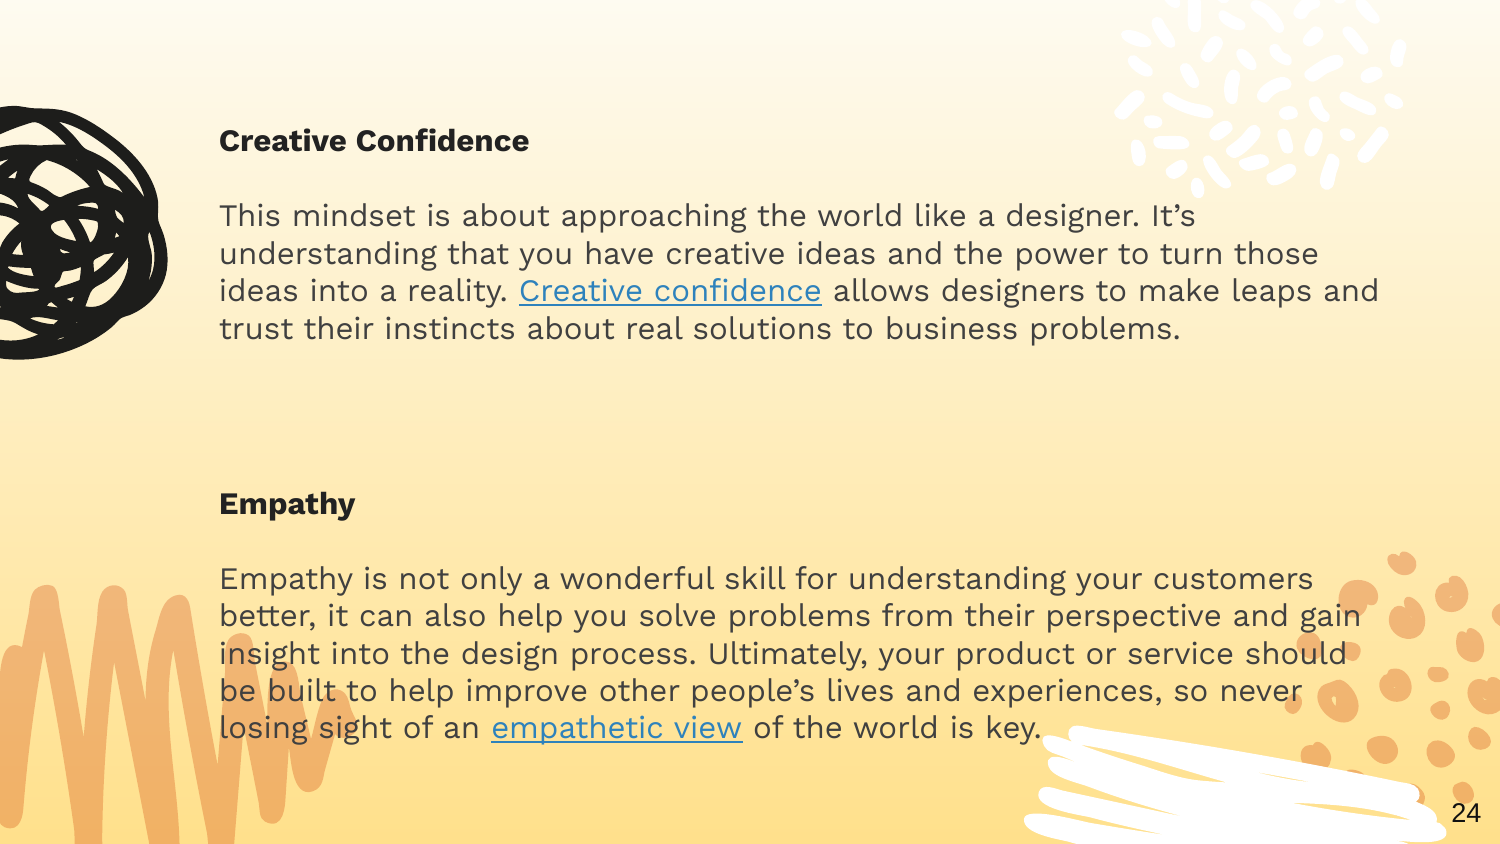

Creative Confidence

This mindset is about approaching the world like a designer. It’s understanding that you have creative ideas and the power to turn those ideas into a reality. Creative confidence allows designers to make leaps and trust their instincts about real solutions to business problems.
Empathy

Empathy is not only a wonderful skill for understanding your customers better, it can also help you solve problems from their perspective and gain insight into the design process. Ultimately, your product or service should be built to help improve other people’s lives and experiences, so never losing sight of an empathetic view of the world is key.
24